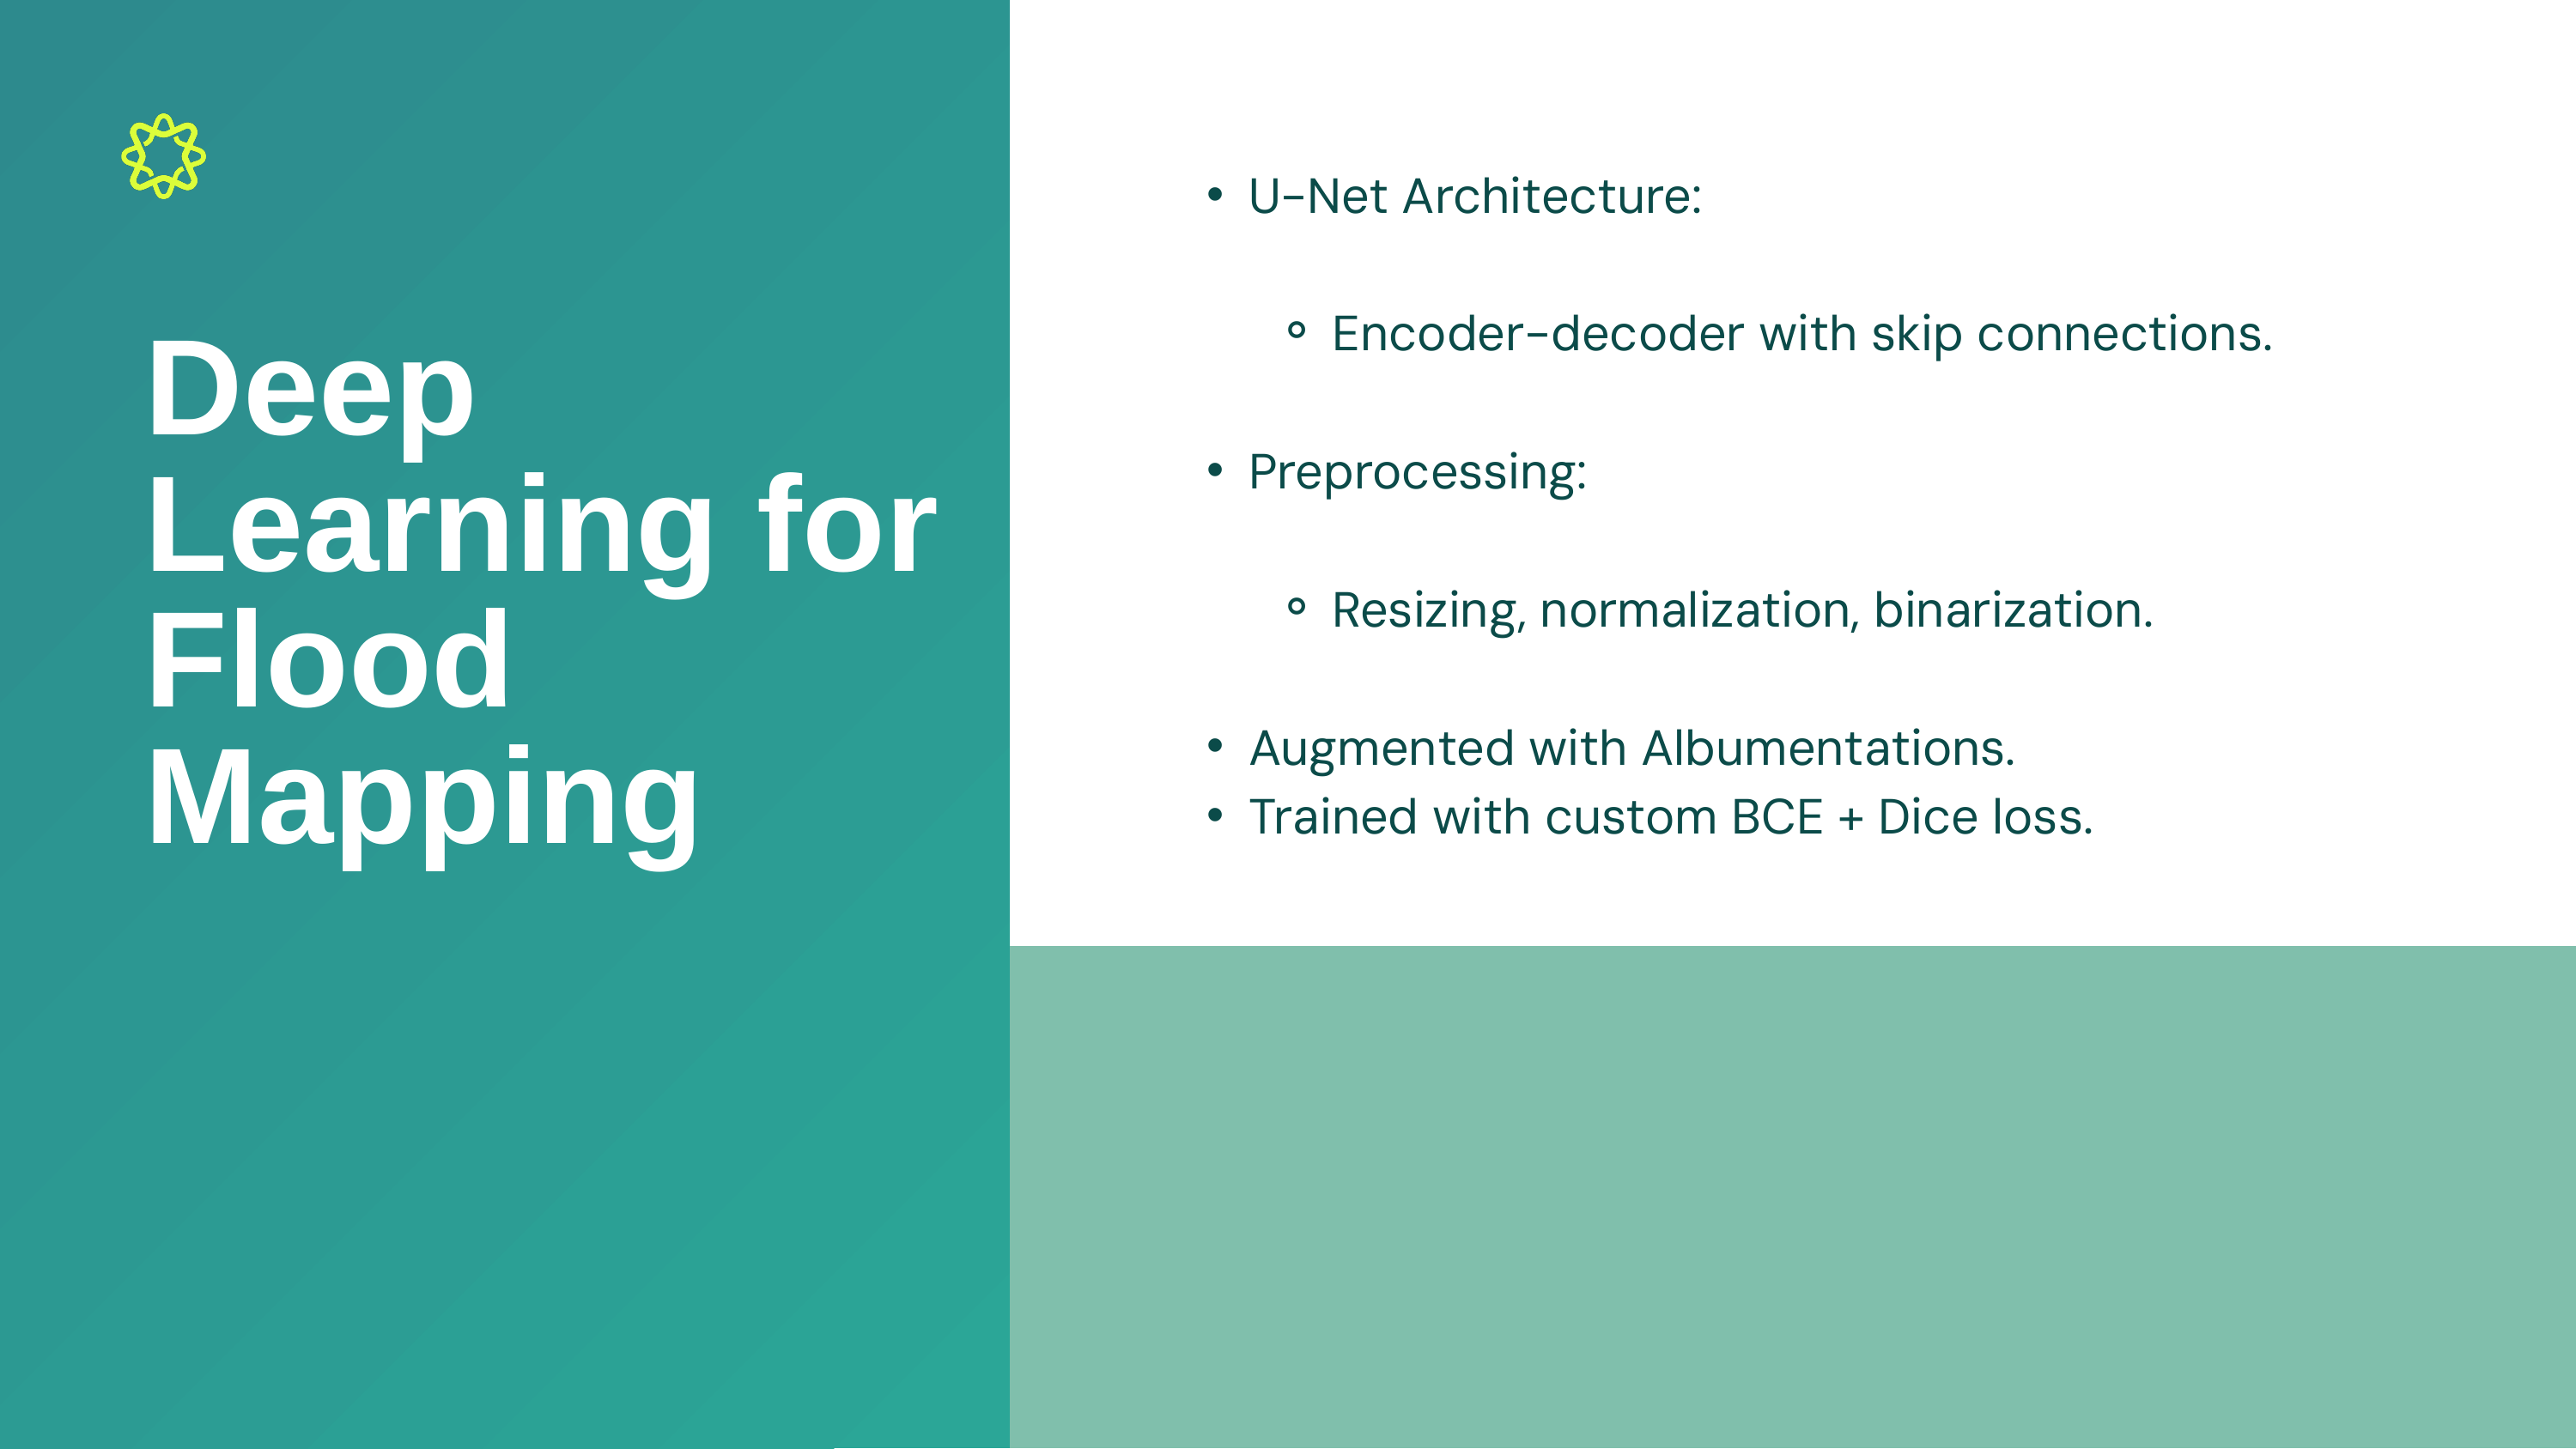

U-Net Architecture:

Encoder-decoder with skip connections.

Preprocessing:

Resizing, normalization, binarization.

Augmented with Albumentations.
Trained with custom BCE + Dice loss.

Deep Learning for Flood Mapping